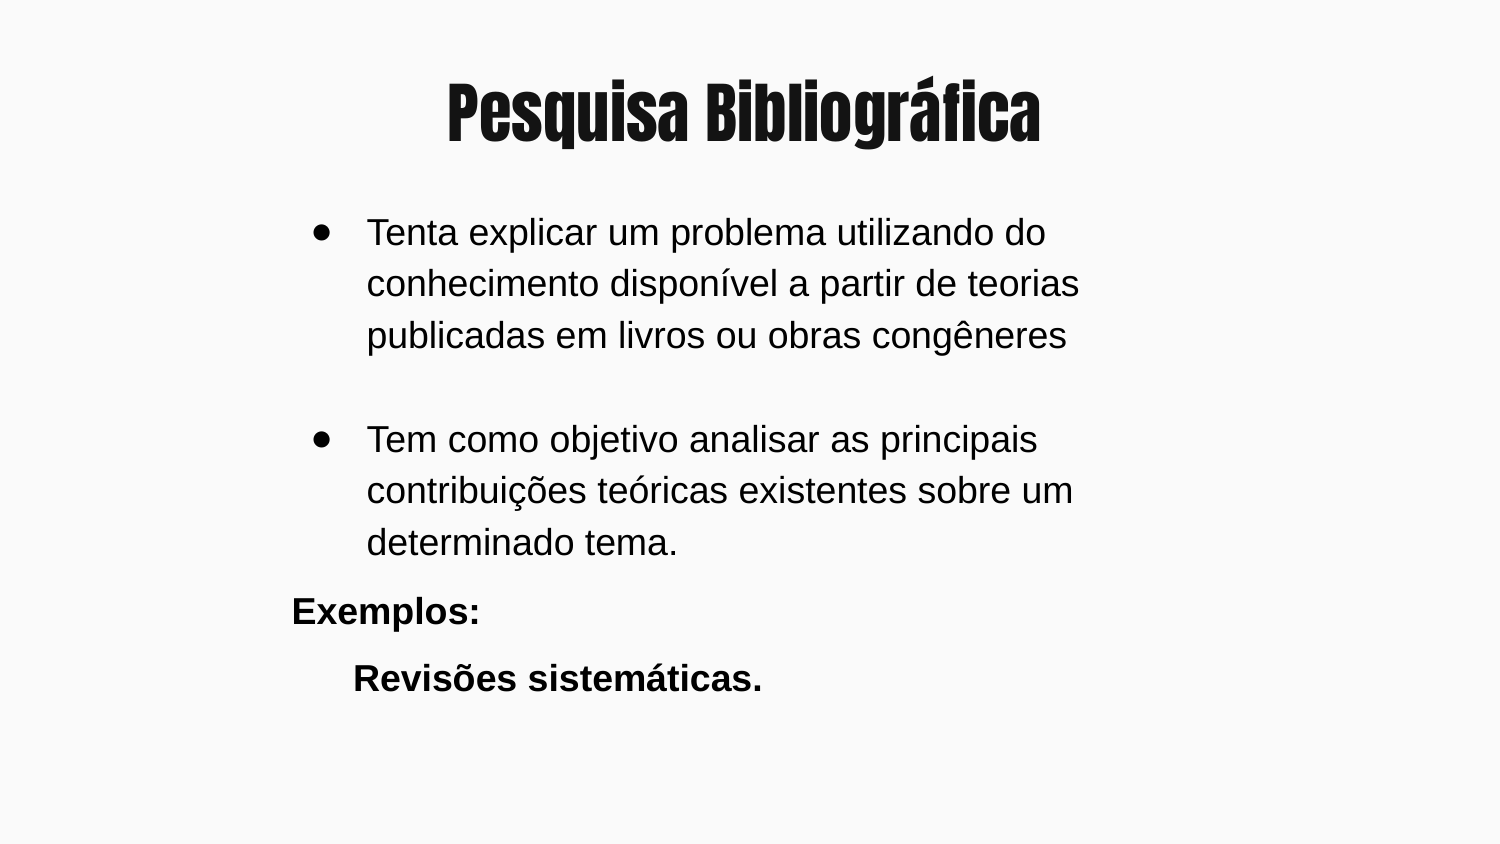

# Pesquisa Bibliográfica
Tenta explicar um problema utilizando do conhecimento disponível a partir de teorias publicadas em livros ou obras congêneres

Tem como objetivo analisar as principais contribuições teóricas existentes sobre um determinado tema.
Exemplos:
Revisões sistemáticas.